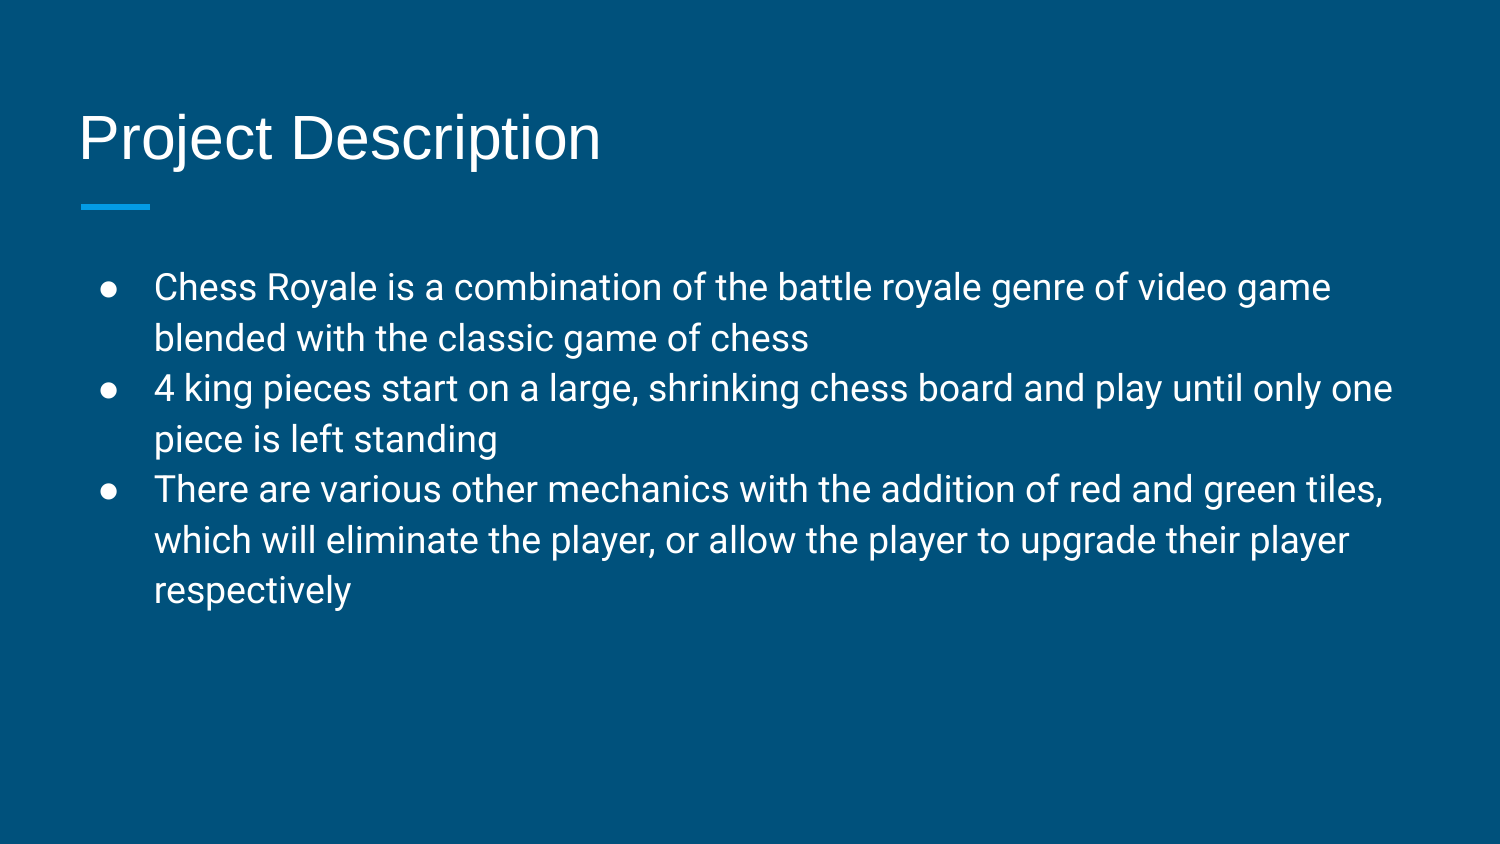

# Project Description
Chess Royale is a combination of the battle royale genre of video game blended with the classic game of chess
4 king pieces start on a large, shrinking chess board and play until only one piece is left standing
There are various other mechanics with the addition of red and green tiles, which will eliminate the player, or allow the player to upgrade their player respectively